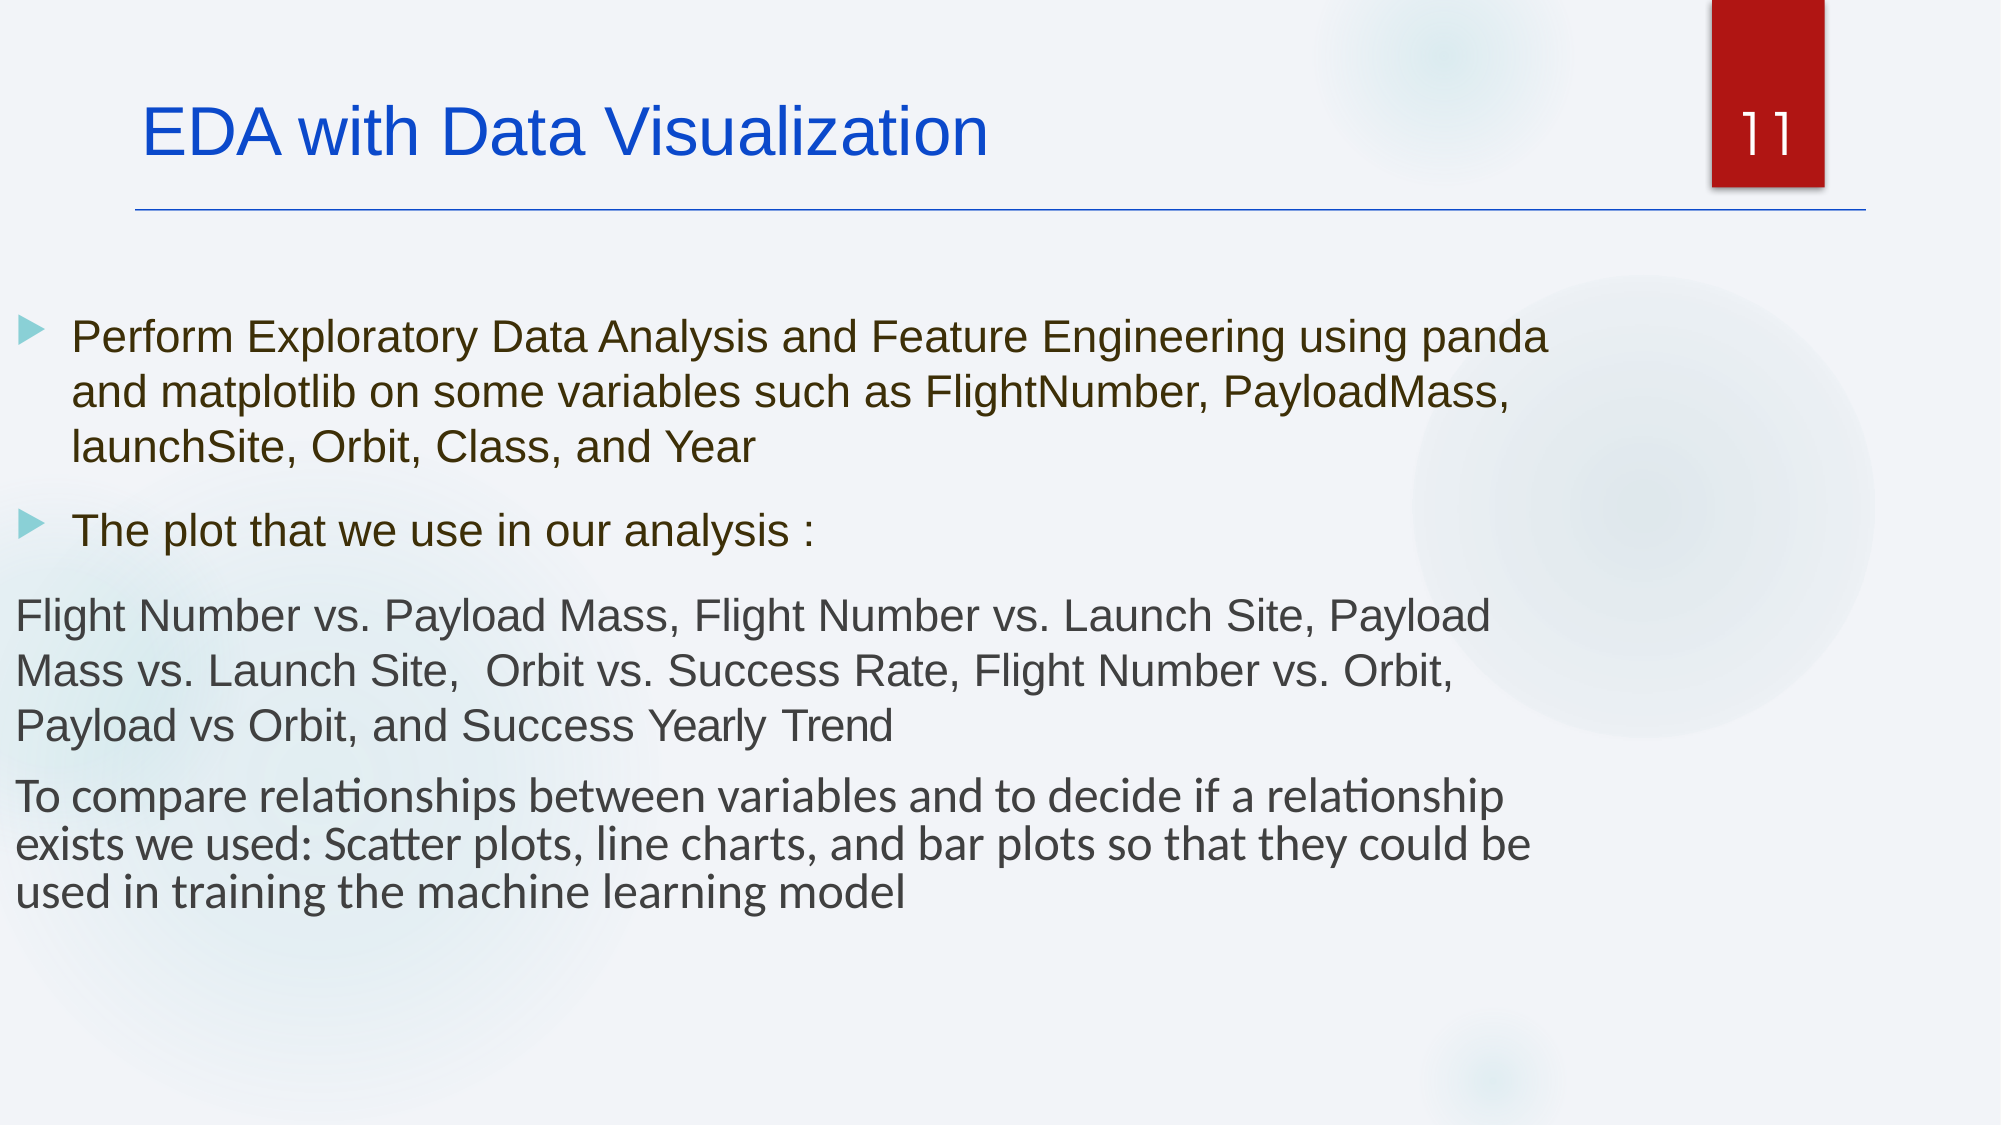

11
EDA with Data Visualization
Perform Exploratory Data Analysis and Feature Engineering using panda and matplotlib on some variables such as FlightNumber, PayloadMass, launchSite, Orbit, Class, and Year
The plot that we use in our analysis :
Flight Number vs. Payload Mass, Flight Number vs. Launch Site, Payload Mass vs. Launch Site,  Orbit vs. Success Rate, Flight Number vs. Orbit, Payload vs Orbit, and Success Yearly Trend
To compare relationships between variables and to decide if a relationship exists we used: Scatter plots, line charts, and bar plots so that they could be used in training the machine learning model